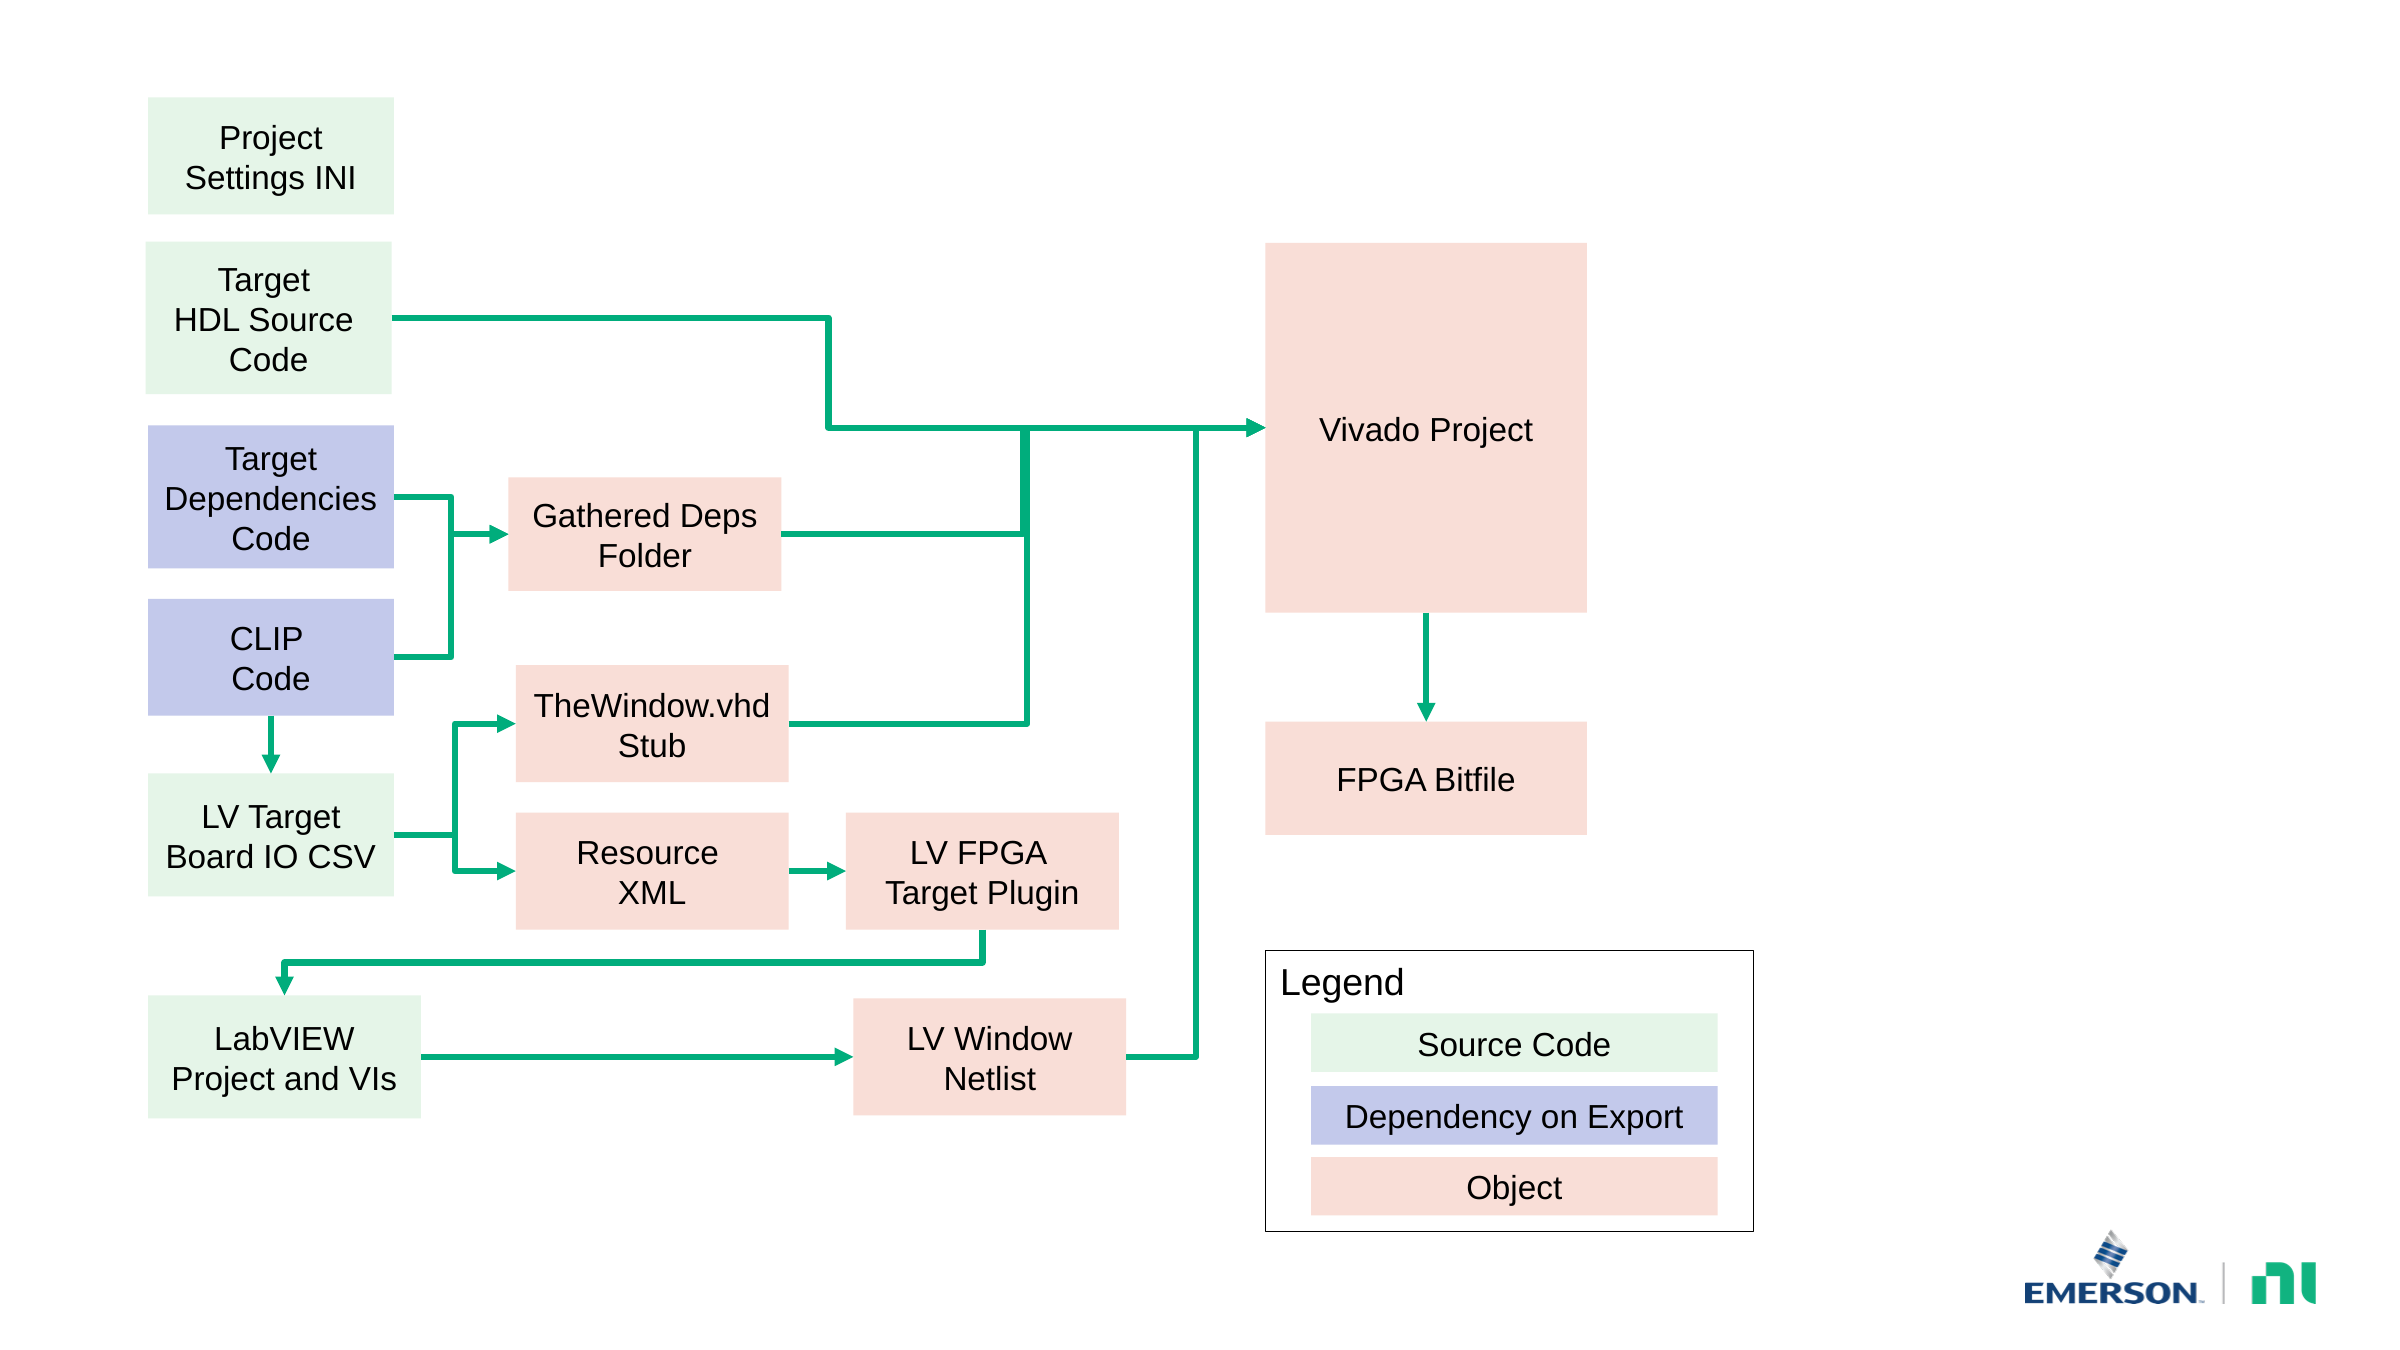

Project Settings INI
Target
HDL Source
Code
Vivado Project
Target
Dependencies
Code
Gathered Deps Folder
CLIP
Code
TheWindow.vhd
Stub
FPGA Bitfile
LV Target Board IO CSV
Resource
XML
LV FPGA
Target Plugin
Legend
LabVIEW Project and VIs
LV Window Netlist
Source Code
Dependency on Export
Object